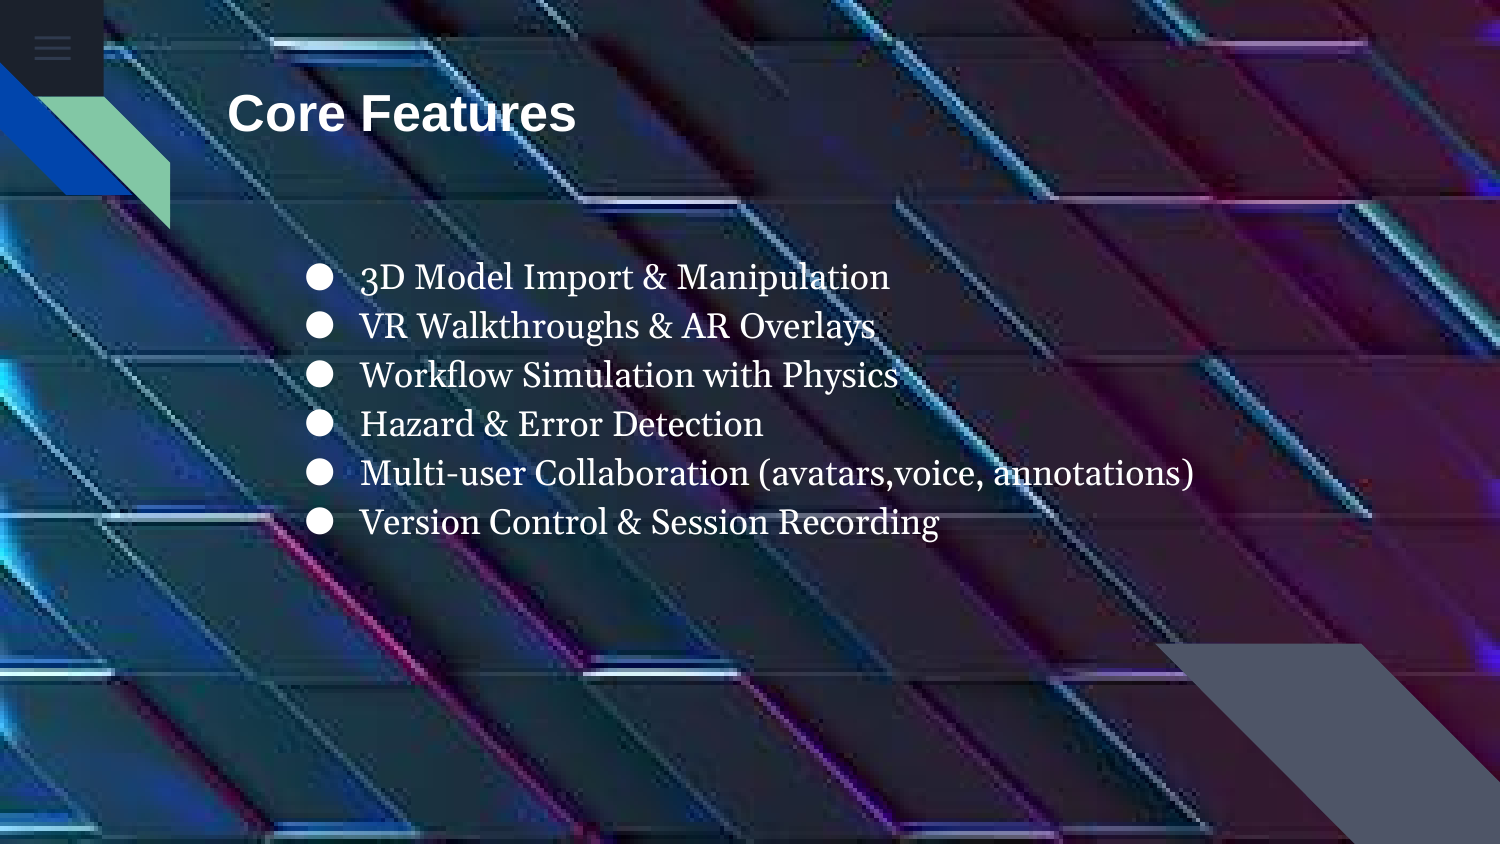

# Core Features
3D Model Import & Manipulation
VR Walkthroughs & AR Overlays
Workflow Simulation with Physics
Hazard & Error Detection
Multi-user Collaboration (avatars,voice, annotations)
Version Control & Session Recording